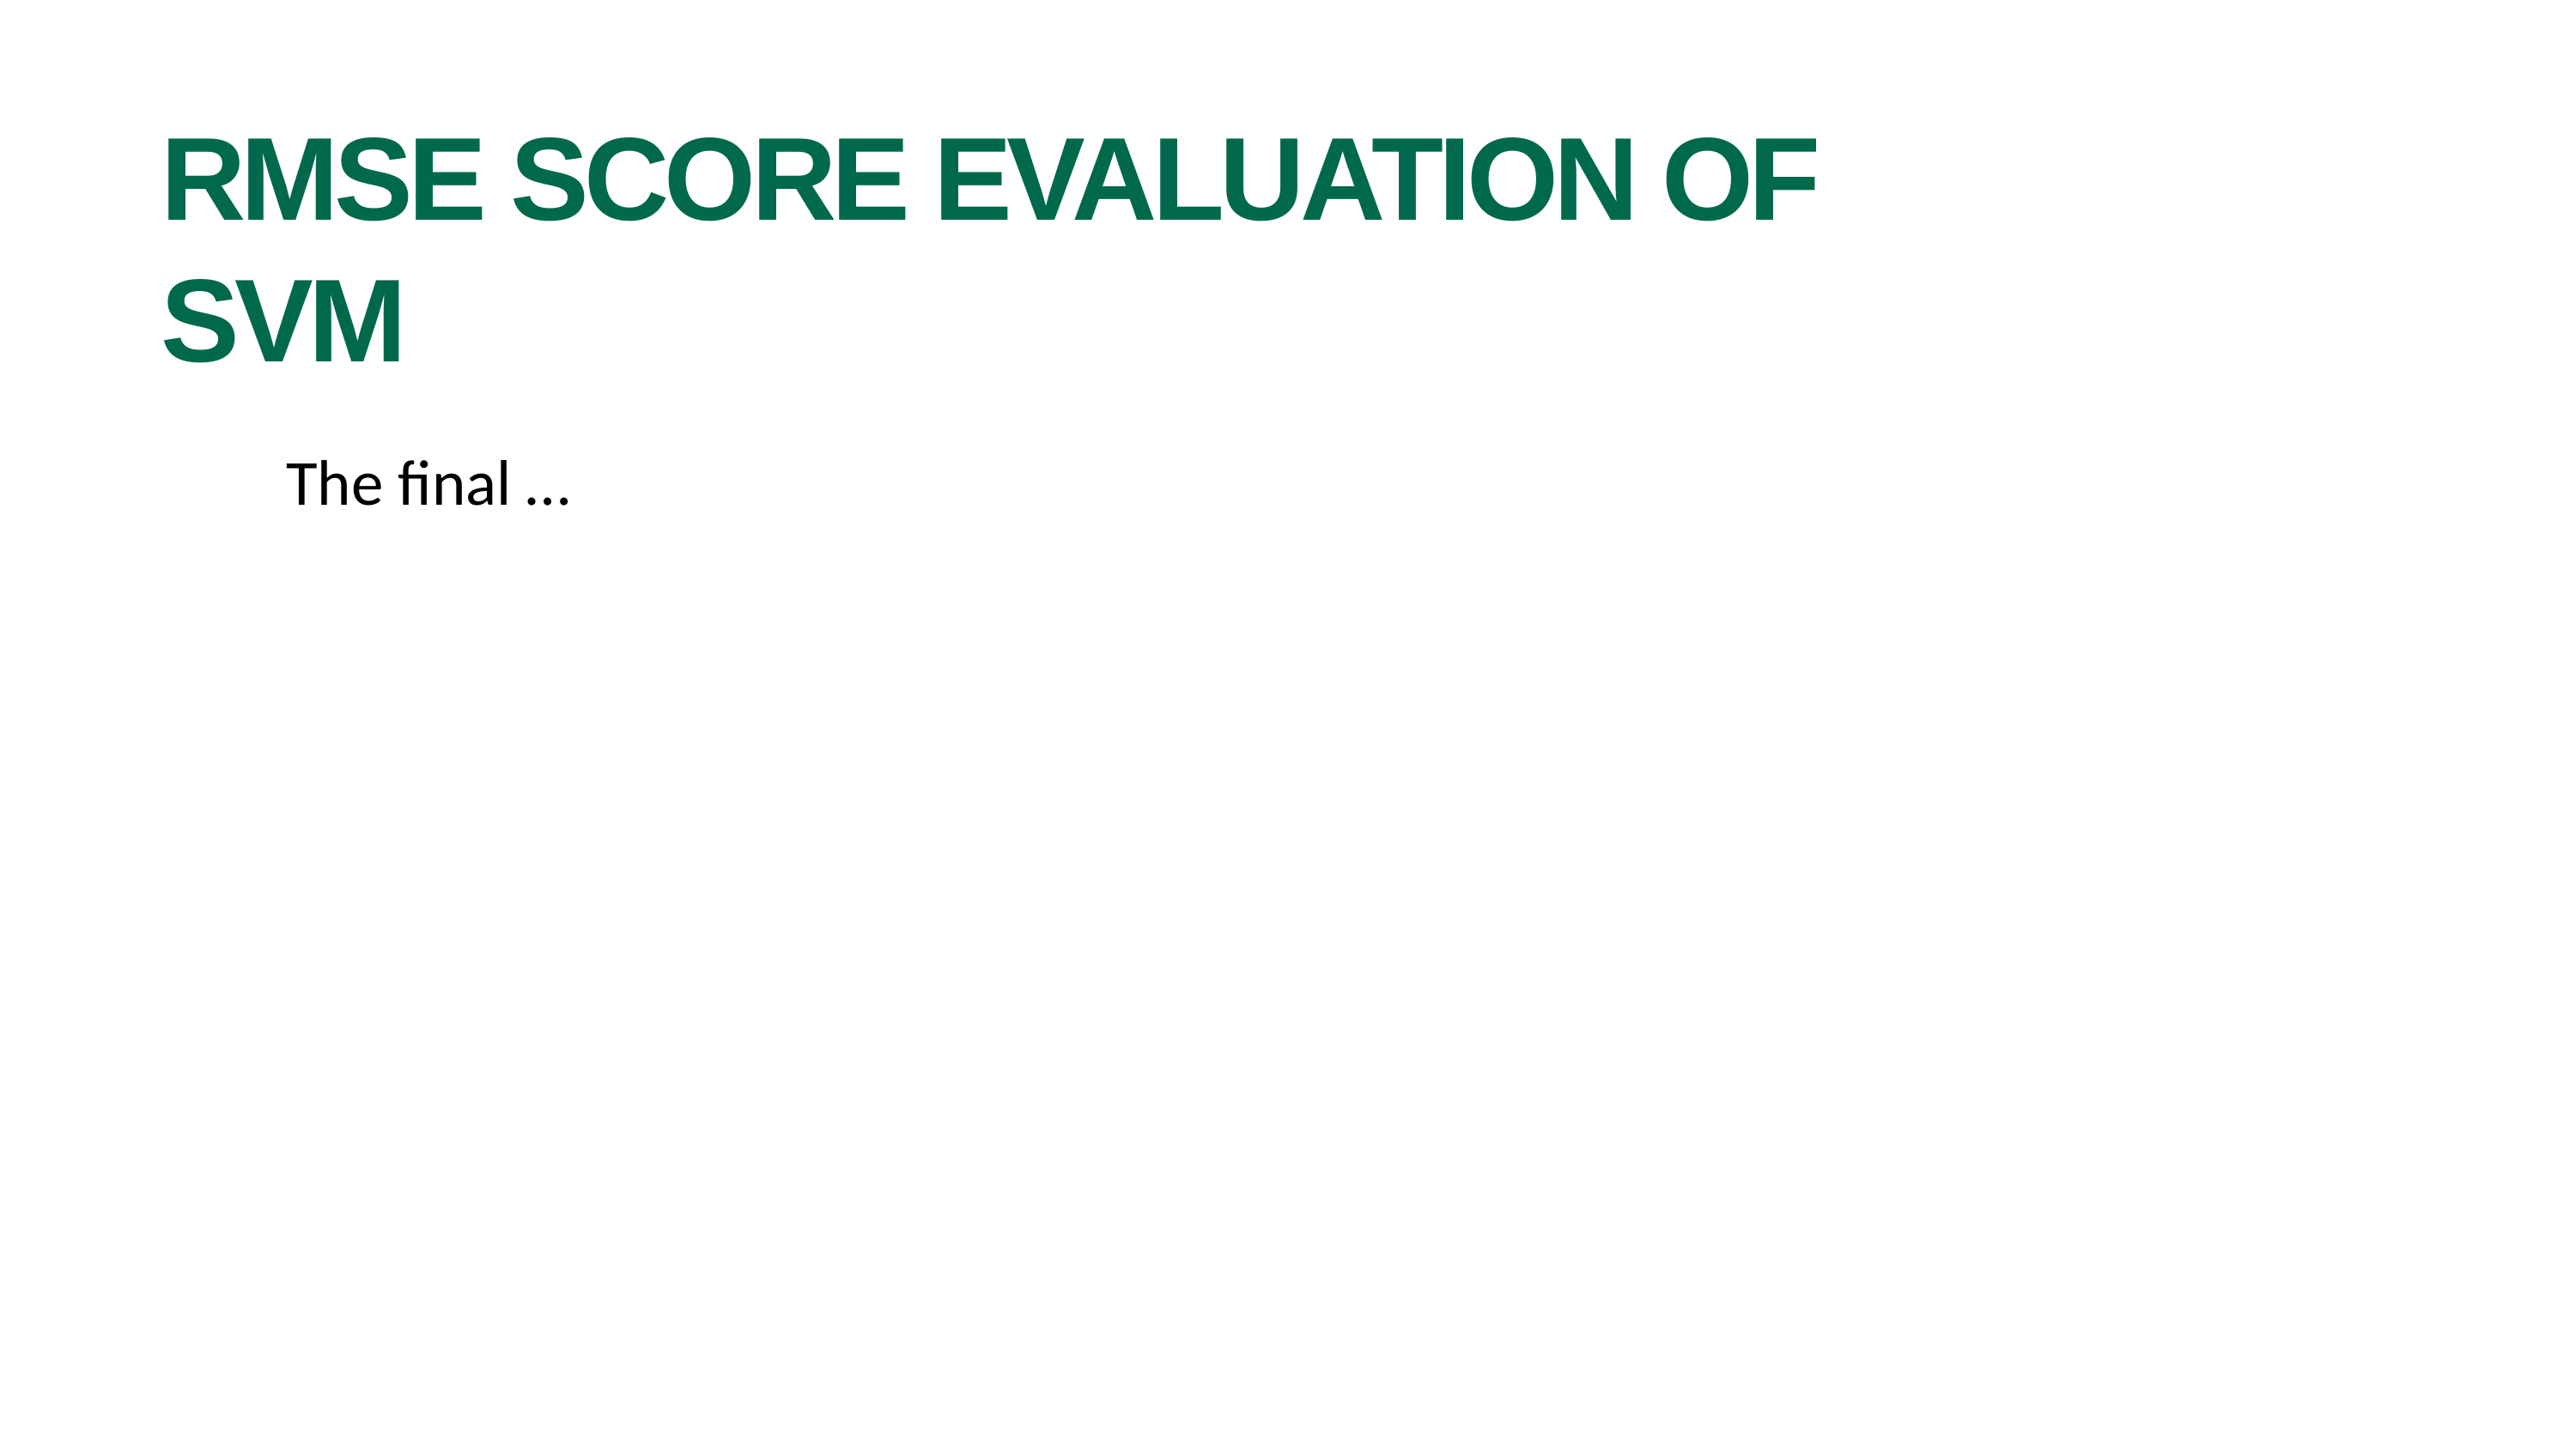

RMSE SCORE EVALUATION OF
SVM
The final …